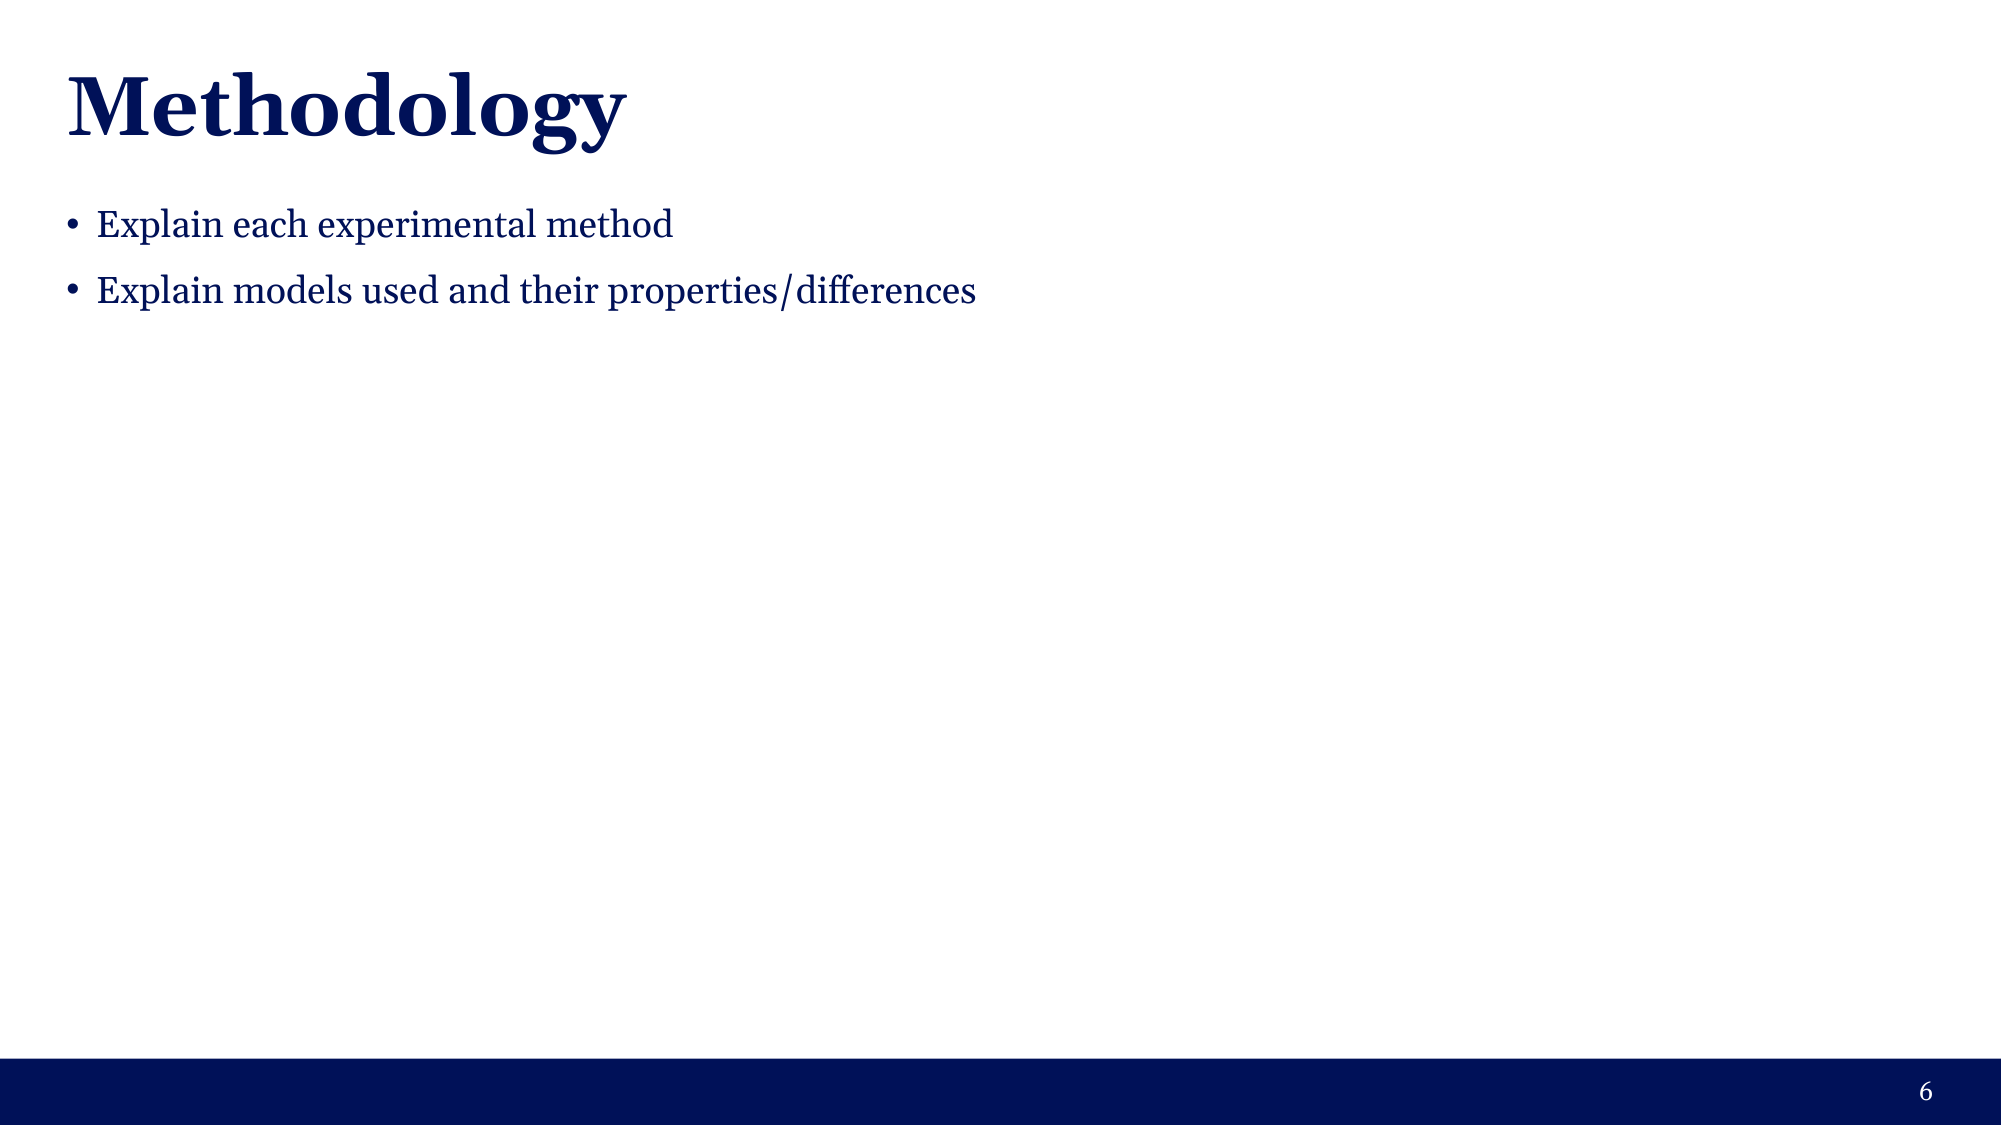

# Methodology
Explain each experimental method
Explain models used and their properties/differences
6